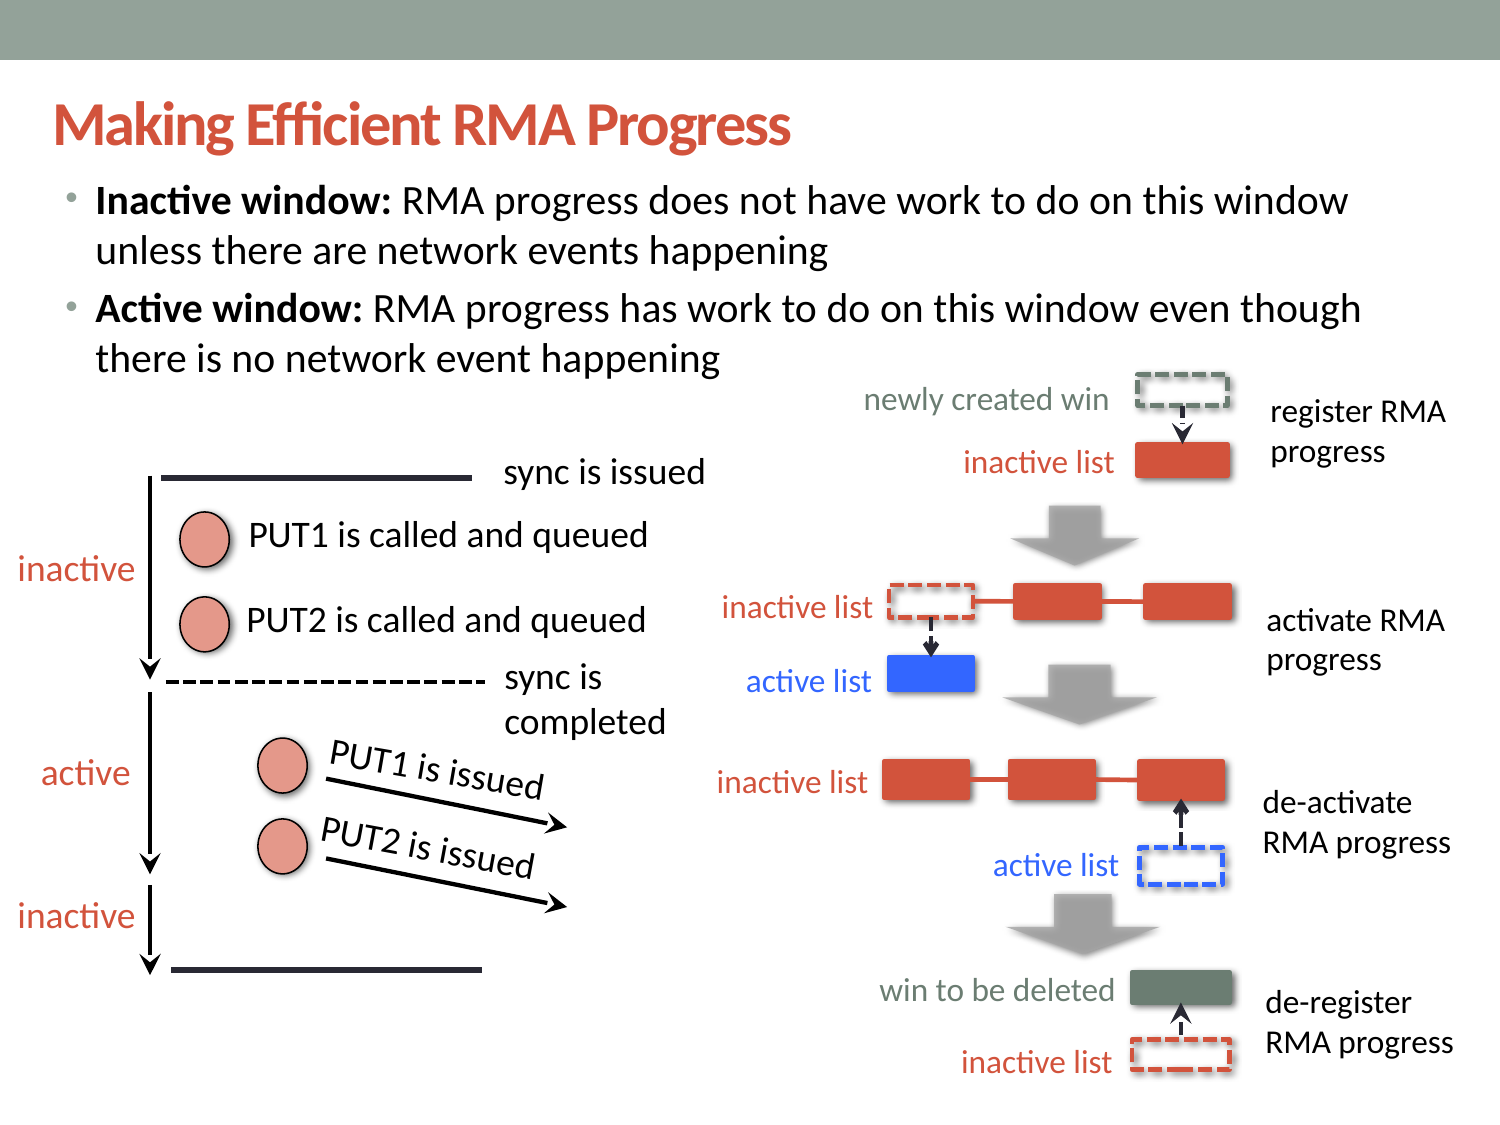

# Making Efficient RMA Progress
Inactive window: RMA progress does not have work to do on this window unless there are network events happening
Active window: RMA progress has work to do on this window even though there is no network event happening
newly created win

register RMA progress
inactive list
sync is issued

PUT1 is called and queued

inactive
inactive list

PUT2 is called and queued
activate RMA progress

sync is completed
active list

active
PUT1 is issued
inactive list

de-activate RMA progress
active list

PUT2 is issued
inactive

win to be deleted

de-register RMA progress
inactive list